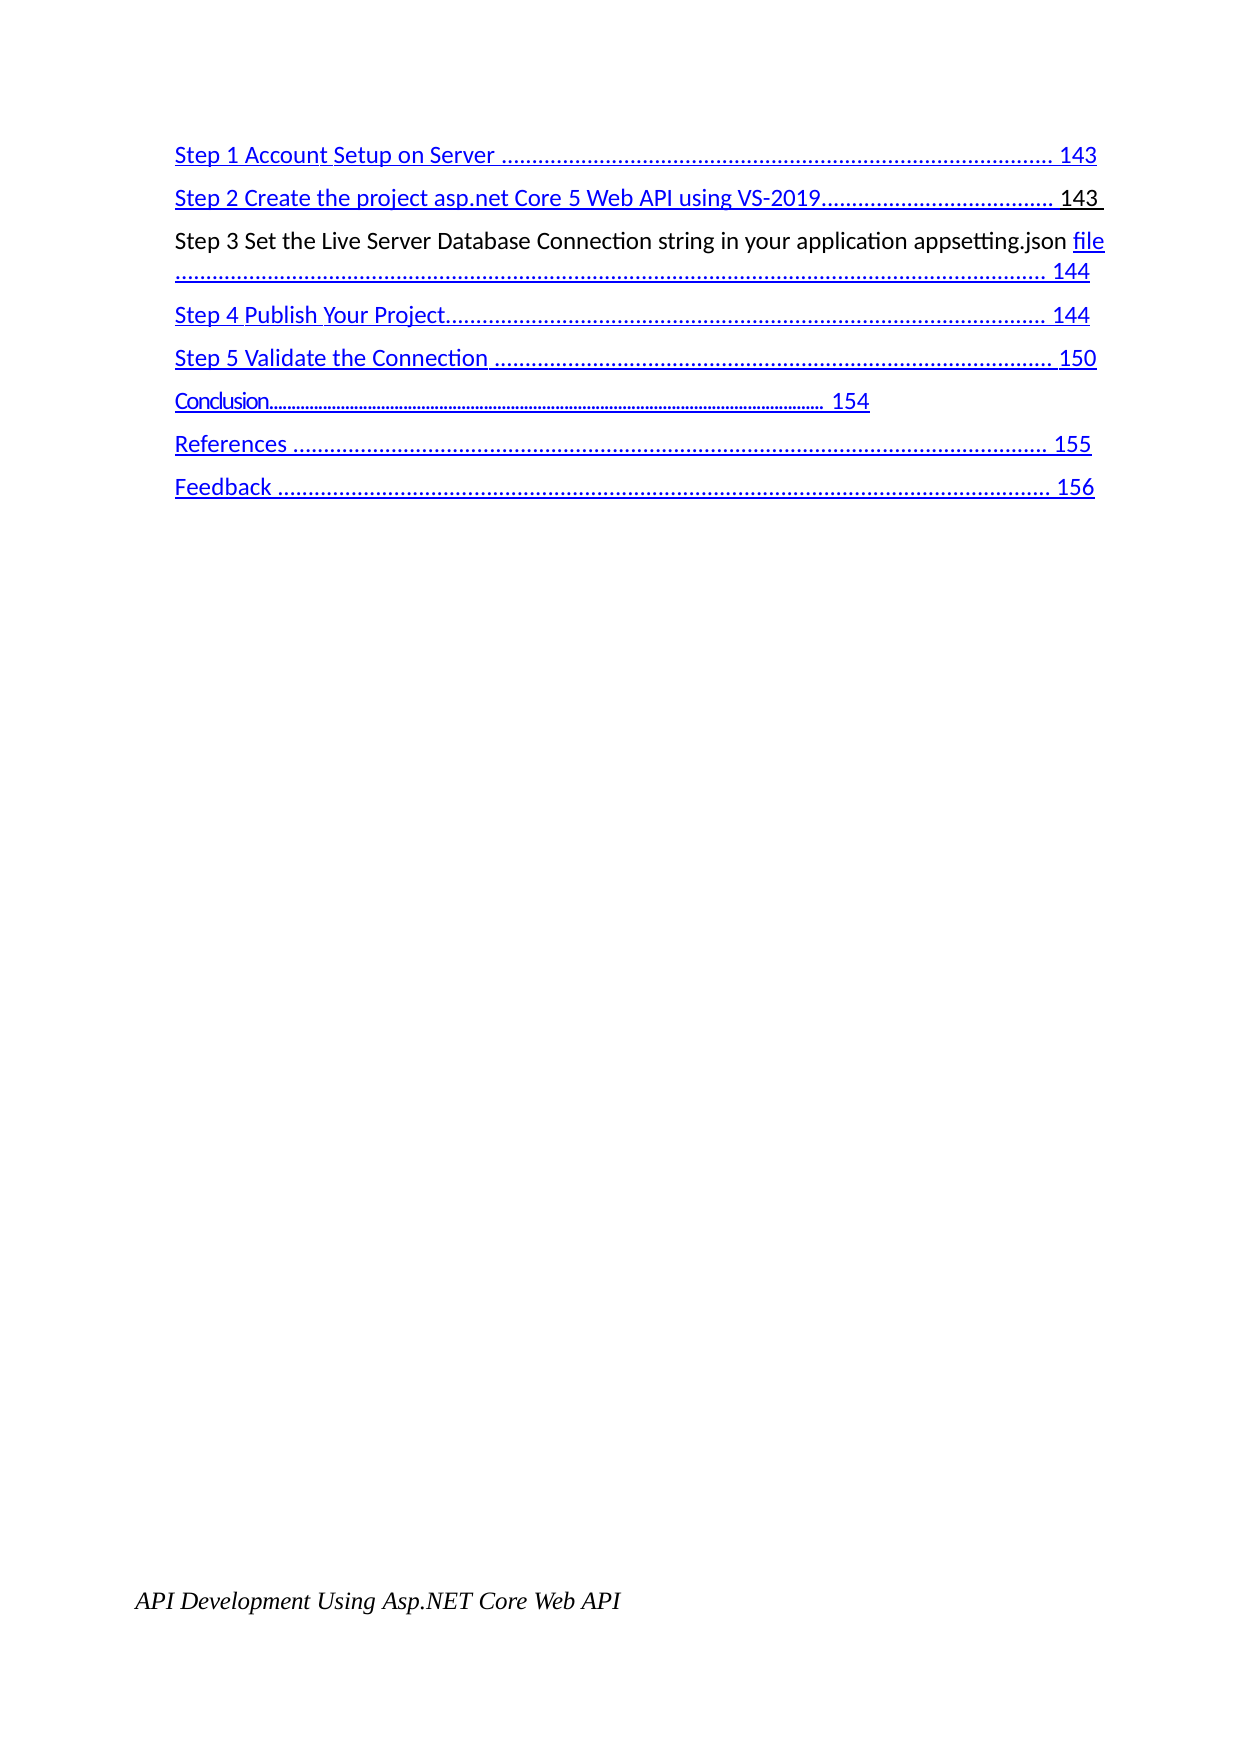

Step 1 Account Setup on Server .......................................................................................... 143
Step 2 Create the project asp.net Core 5 Web API using VS-2019...................................... 143  Step 3 Set the Live Server Database Connection string in your application appsetting.json file
.............................................................................................................................................. 144
Step 4 Publish Your Project.................................................................................................. 144
Step 5 Validate the Connection ........................................................................................... 150
Conclusion............................................................................................................................ 154
References ........................................................................................................................... 155
Feedback .............................................................................................................................. 156
API Development Using Asp.NET Core Web API